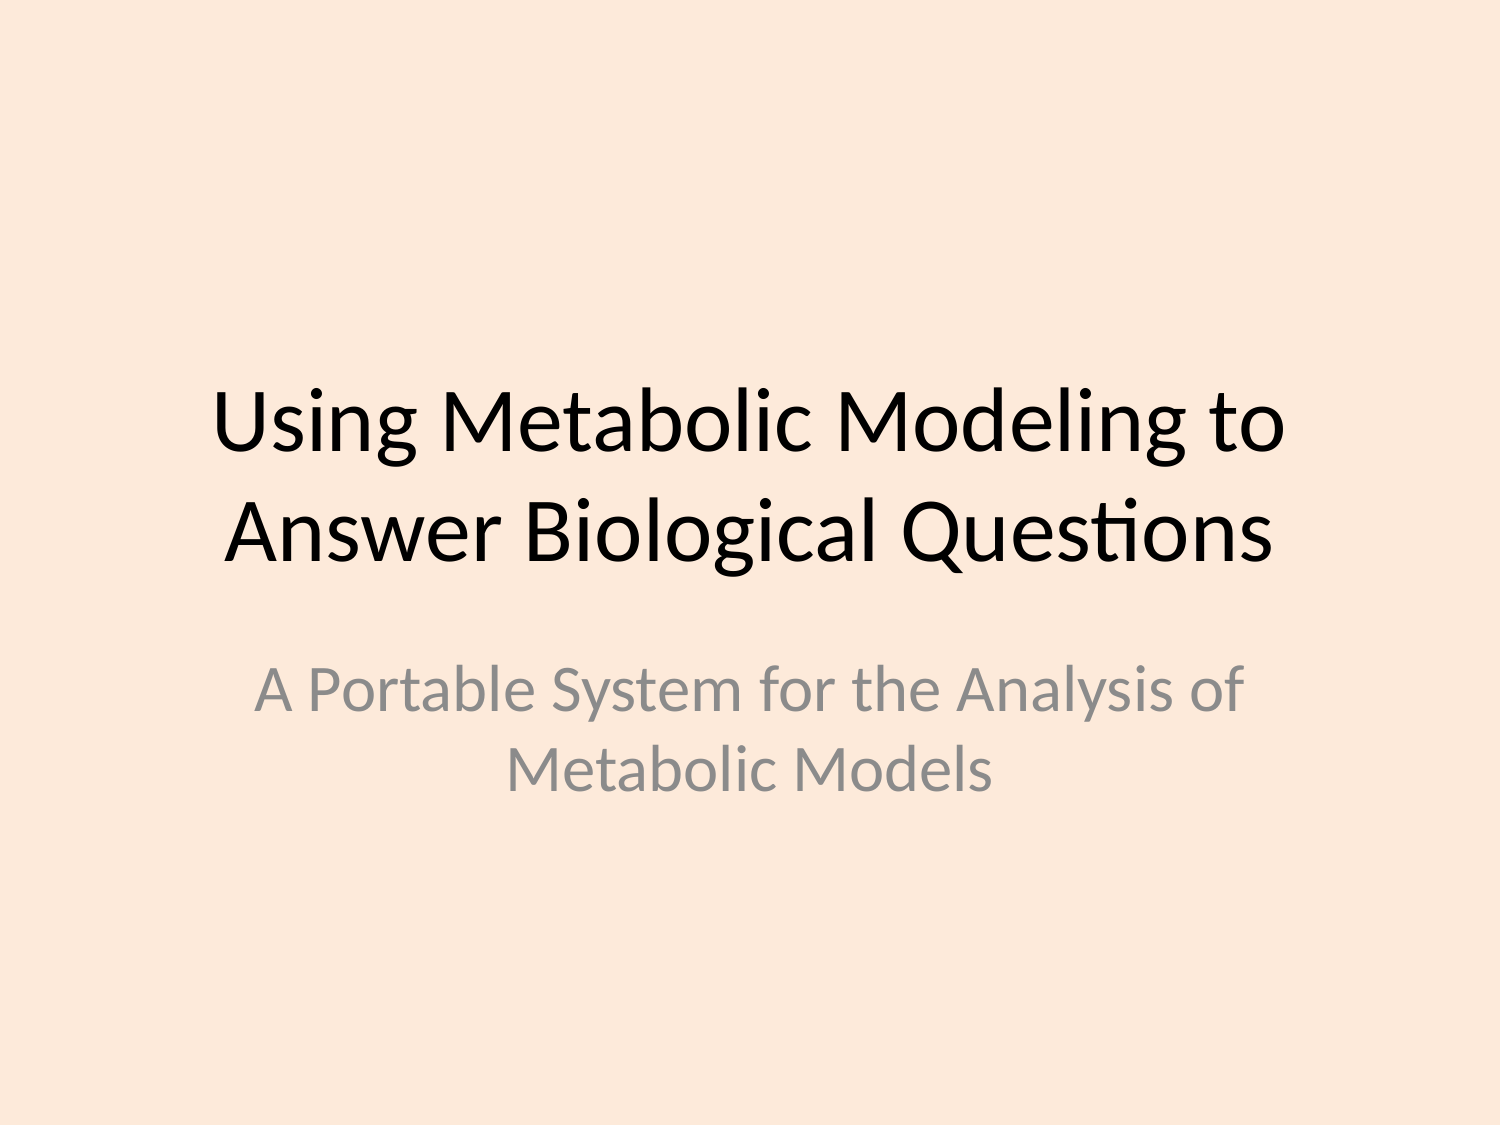

# Using Metabolic Modeling to Answer Biological Questions
A Portable System for the Analysis of Metabolic Models